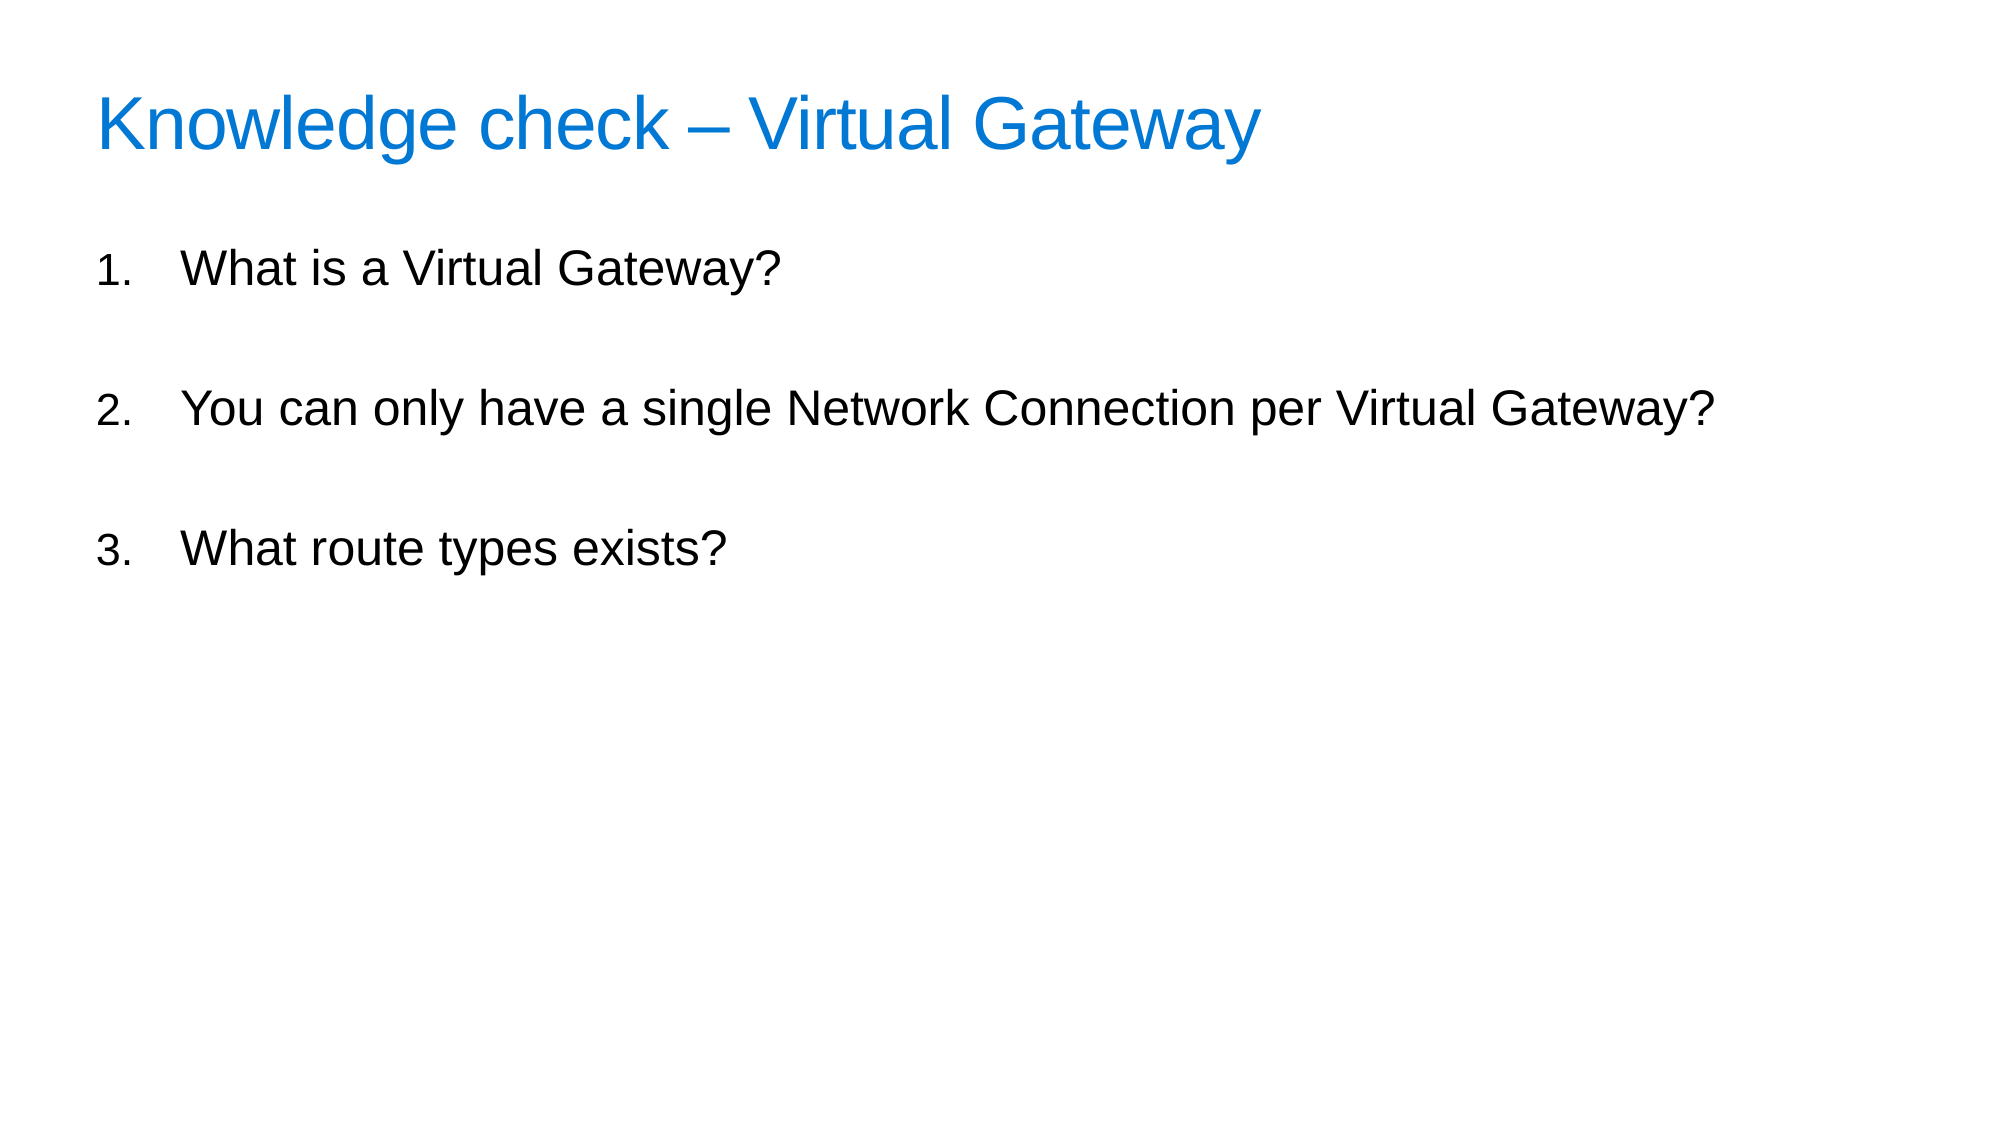

# Knowledge check – Virtual Gateway
What is a Virtual Gateway?

You can only have a single Network Connection per Virtual Gateway?

What route types exists?